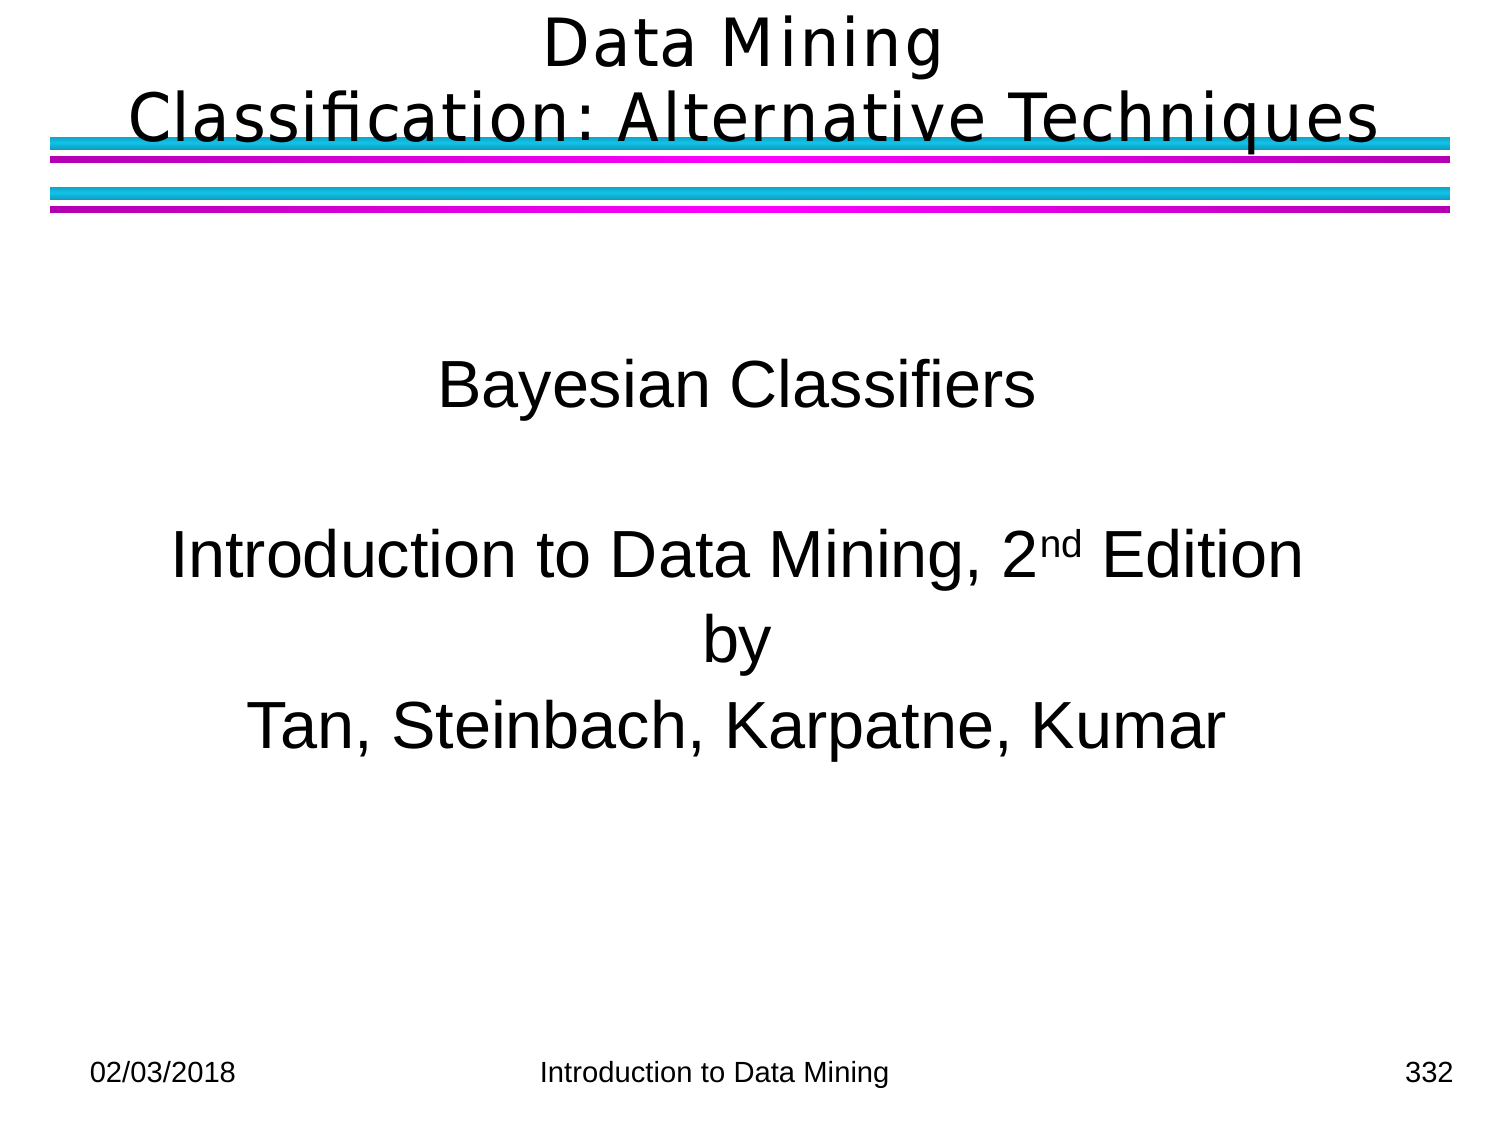

Data Mining
Classification: Alternative Techniques

Bayesian Classifiers

Introduction to Data Mining, 2nd Edition
by
Tan, Steinbach, Karpatne, Kumar